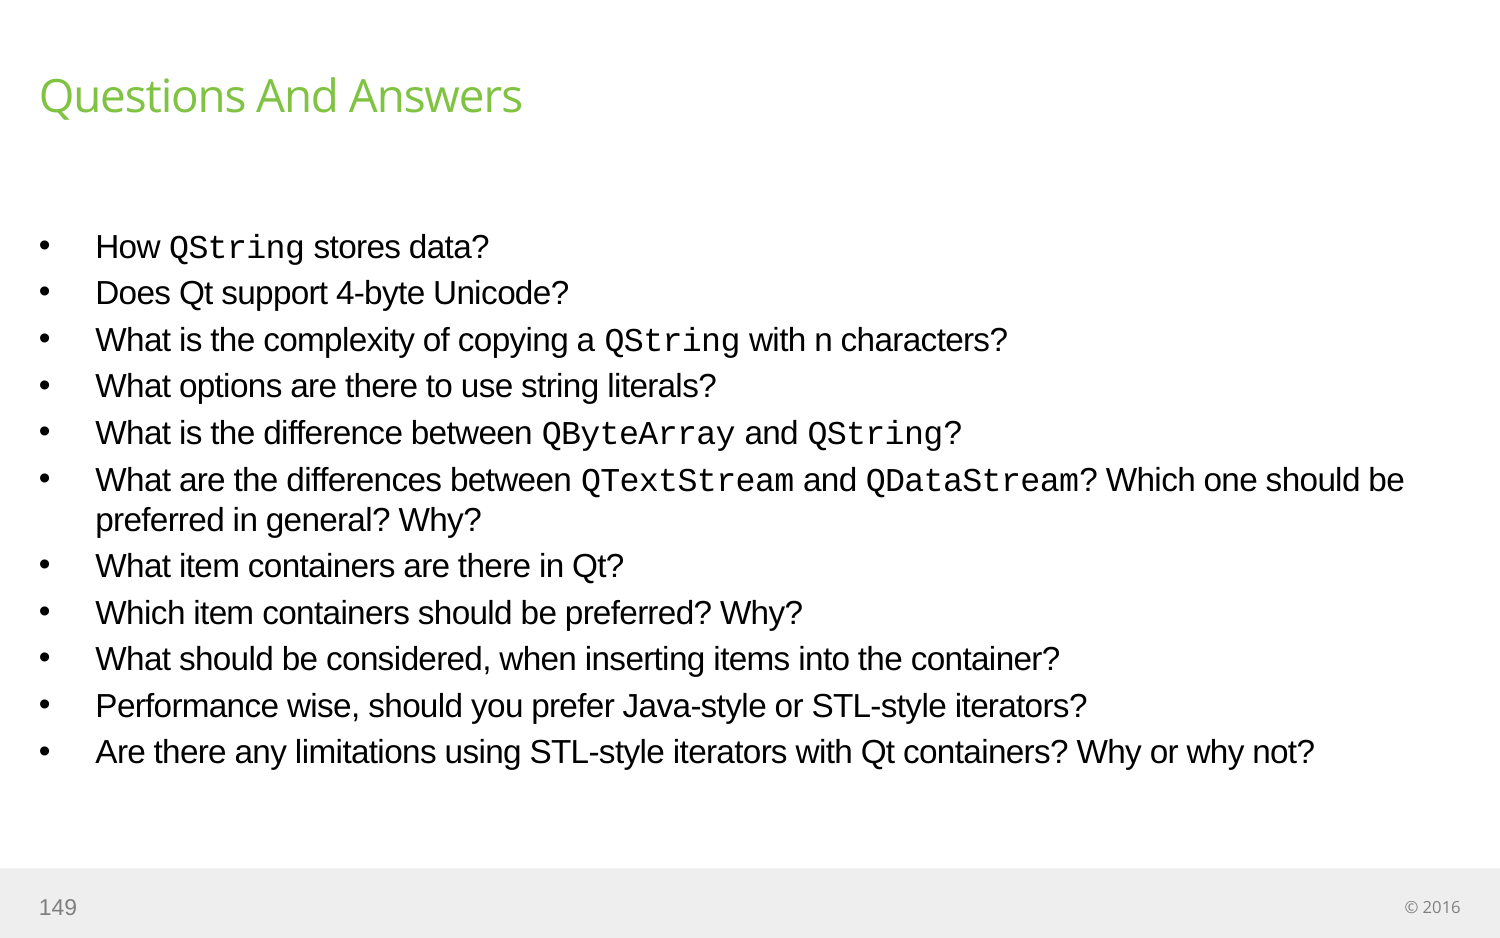

# Questions And Answers
How QString stores data?
Does Qt support 4-byte Unicode?
What is the complexity of copying a QString with n characters?
What options are there to use string literals?
What is the difference between QByteArray and QString?
What are the differences between QTextStream and QDataStream? Which one should be preferred in general? Why?
What item containers are there in Qt?
Which item containers should be preferred? Why?
What should be considered, when inserting items into the container?
Performance wise, should you prefer Java-style or STL-style iterators?
Are there any limitations using STL-style iterators with Qt containers? Why or why not?

149
© 2016